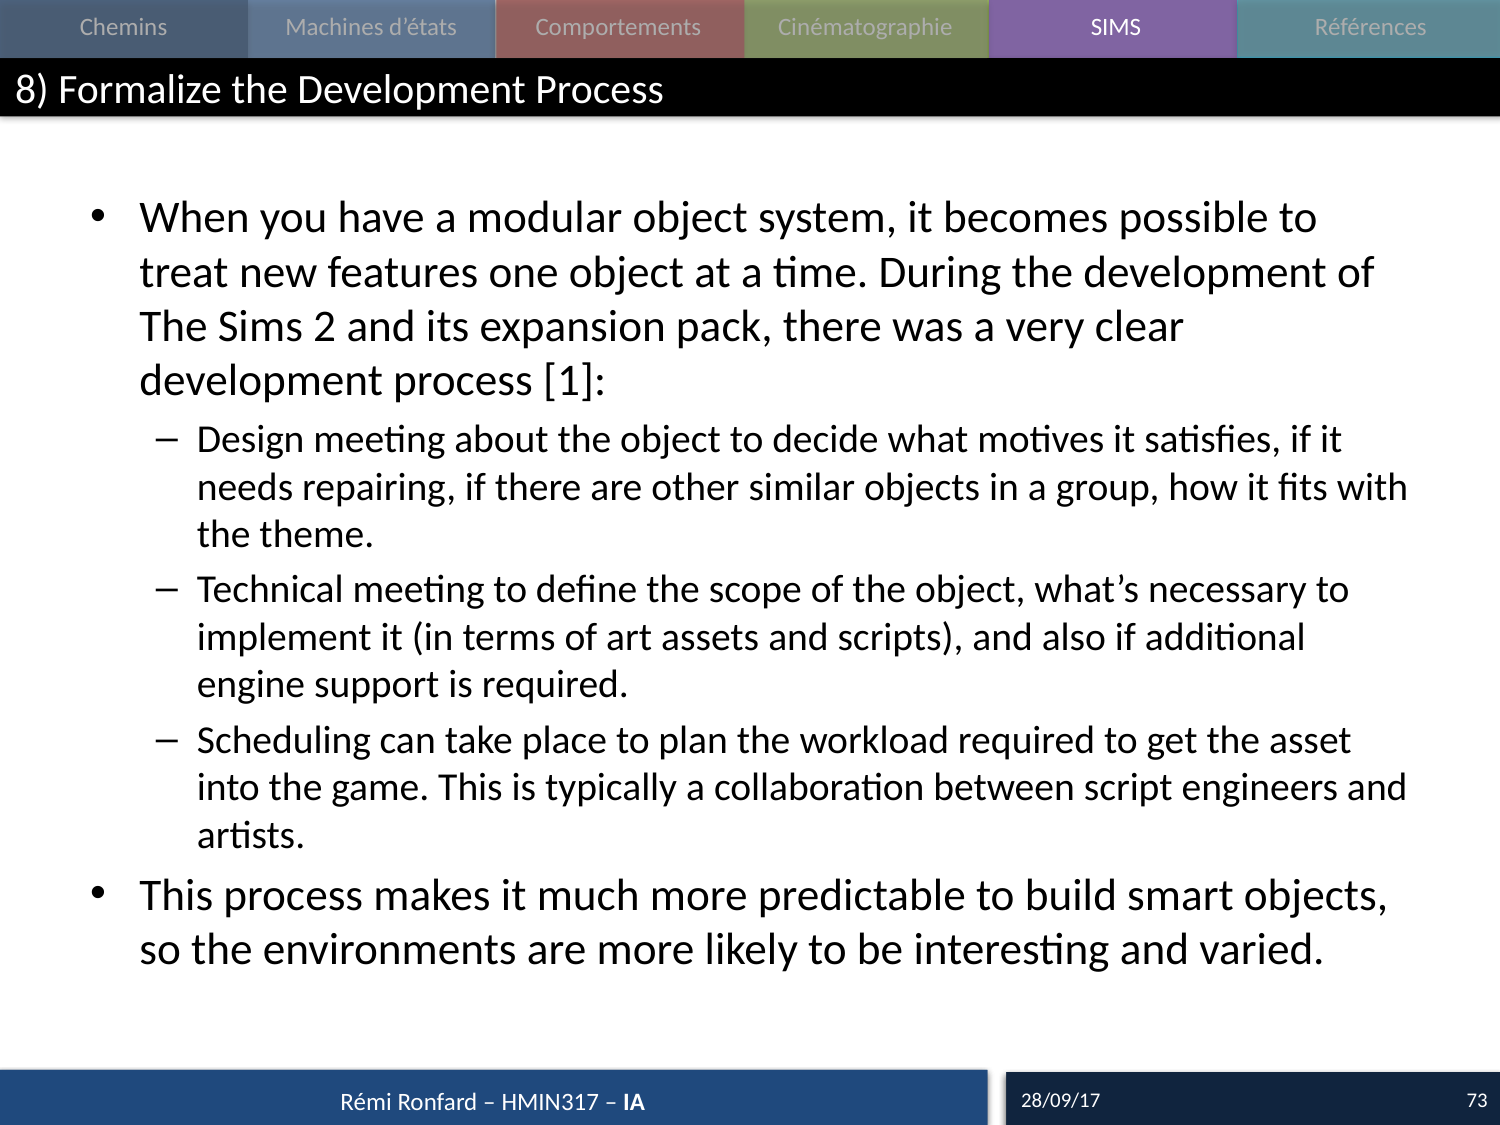

# 8) Formalize the Development Process
When you have a modular object system, it becomes possible to treat new features one object at a time. During the development of The Sims 2 and its expansion pack, there was a very clear development process [1]:
Design meeting about the object to decide what motives it satisfies, if it needs repairing, if there are other similar objects in a group, how it fits with the theme.
Technical meeting to define the scope of the object, what’s necessary to implement it (in terms of art assets and scripts), and also if additional engine support is required.
Scheduling can take place to plan the workload required to get the asset into the game. This is typically a collaboration between script engineers and artists.
This process makes it much more predictable to build smart objects, so the environments are more likely to be interesting and varied.

28/09/17
73
Rémi Ronfard – HMIN317 – IA